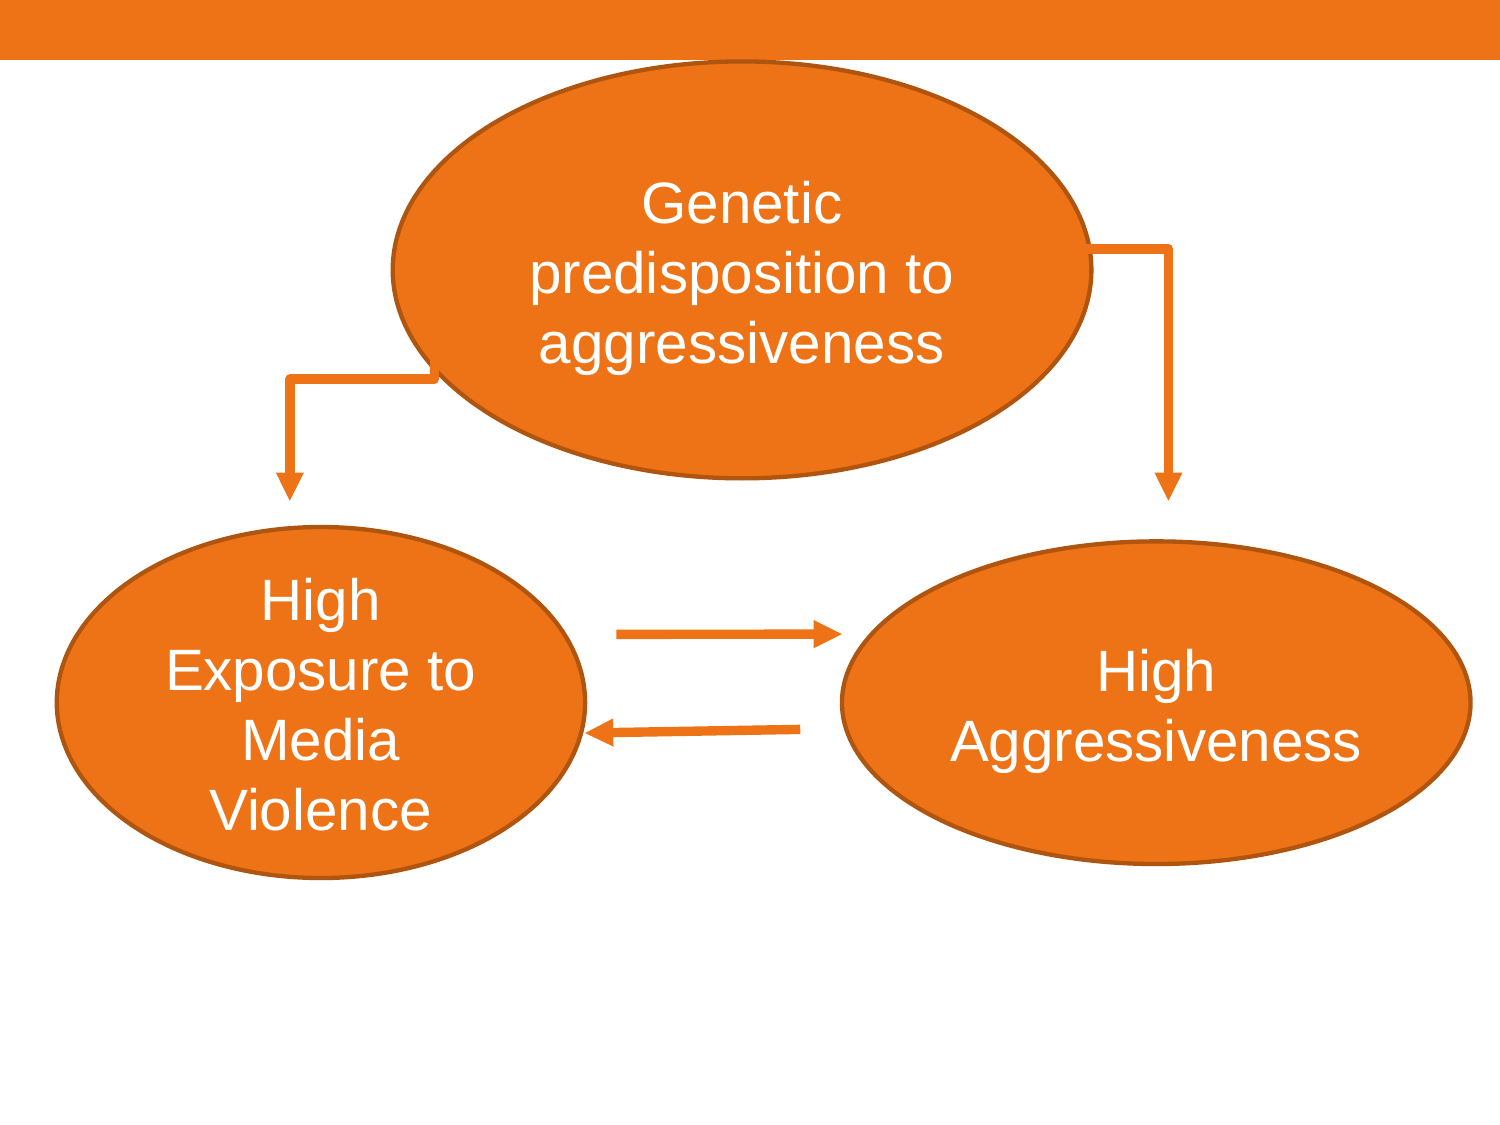

Genetic predisposition to aggressiveness
High Exposure to Media Violence
High Aggressiveness